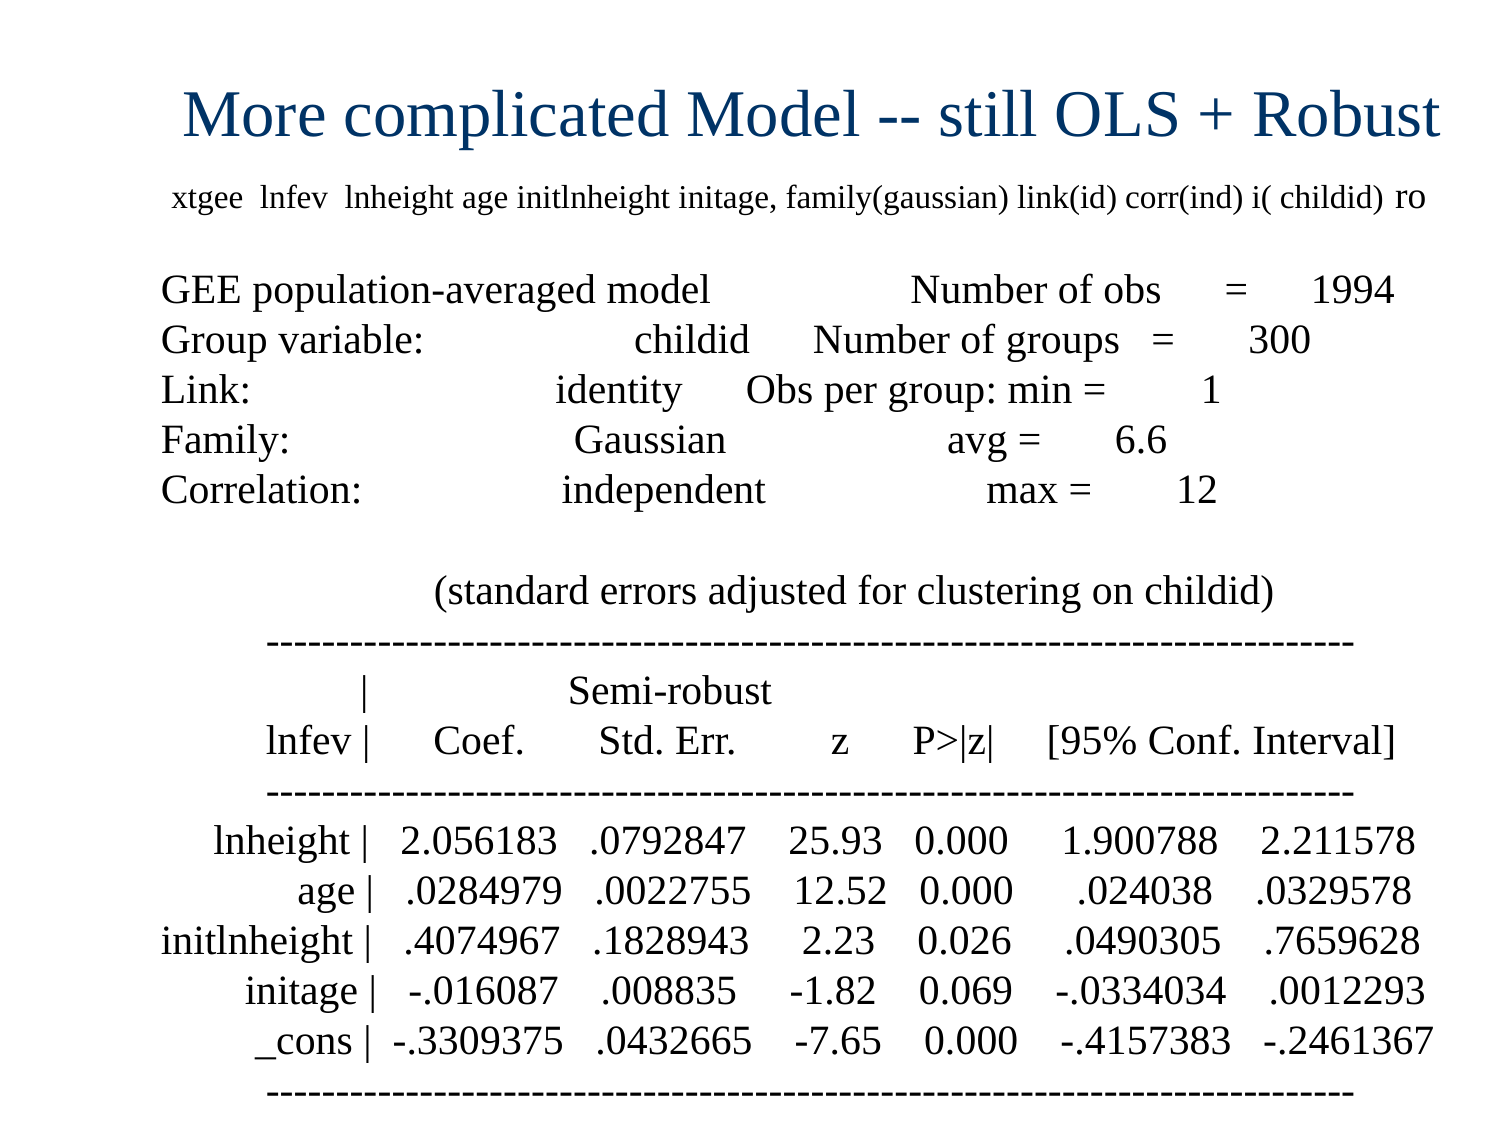

More complicated Model -- still OLS + Robust
 xtgee  lnfev  lnheight age initlnheight initage, family(gaussian) link(id) corr(ind) i( childid) ro

GEE population-averaged model                   Number of obs      =      1994
Group variable:                    childid      Number of groups   =       300
Link:                             identity      Obs per group: min =         1
Family:                           Gaussian                     avg =       6.6
Correlation:                   independent                     max =        12

                          (standard errors adjusted for clustering on childid)
          ------------------------------------------------------------------------------
                   |                   Semi-robust
          lnfev |      Coef.       Std. Err.         z      P>|z|     [95% Conf. Interval]
          ------------------------------------------------------------------------------
     lnheight |   2.056183   .0792847    25.93   0.000     1.900788    2.211578
             age |   .0284979   .0022755    12.52   0.000      .024038    .0329578
initlnheight |   .4074967   .1828943     2.23    0.026     .0490305    .7659628
        initage |   -.016087    .008835     -1.82    0.069    -.0334034    .0012293
         _cons |  -.3309375   .0432665    -7.65    0.000    -.4157383   -.2461367
          ------------------------------------------------------------------------------